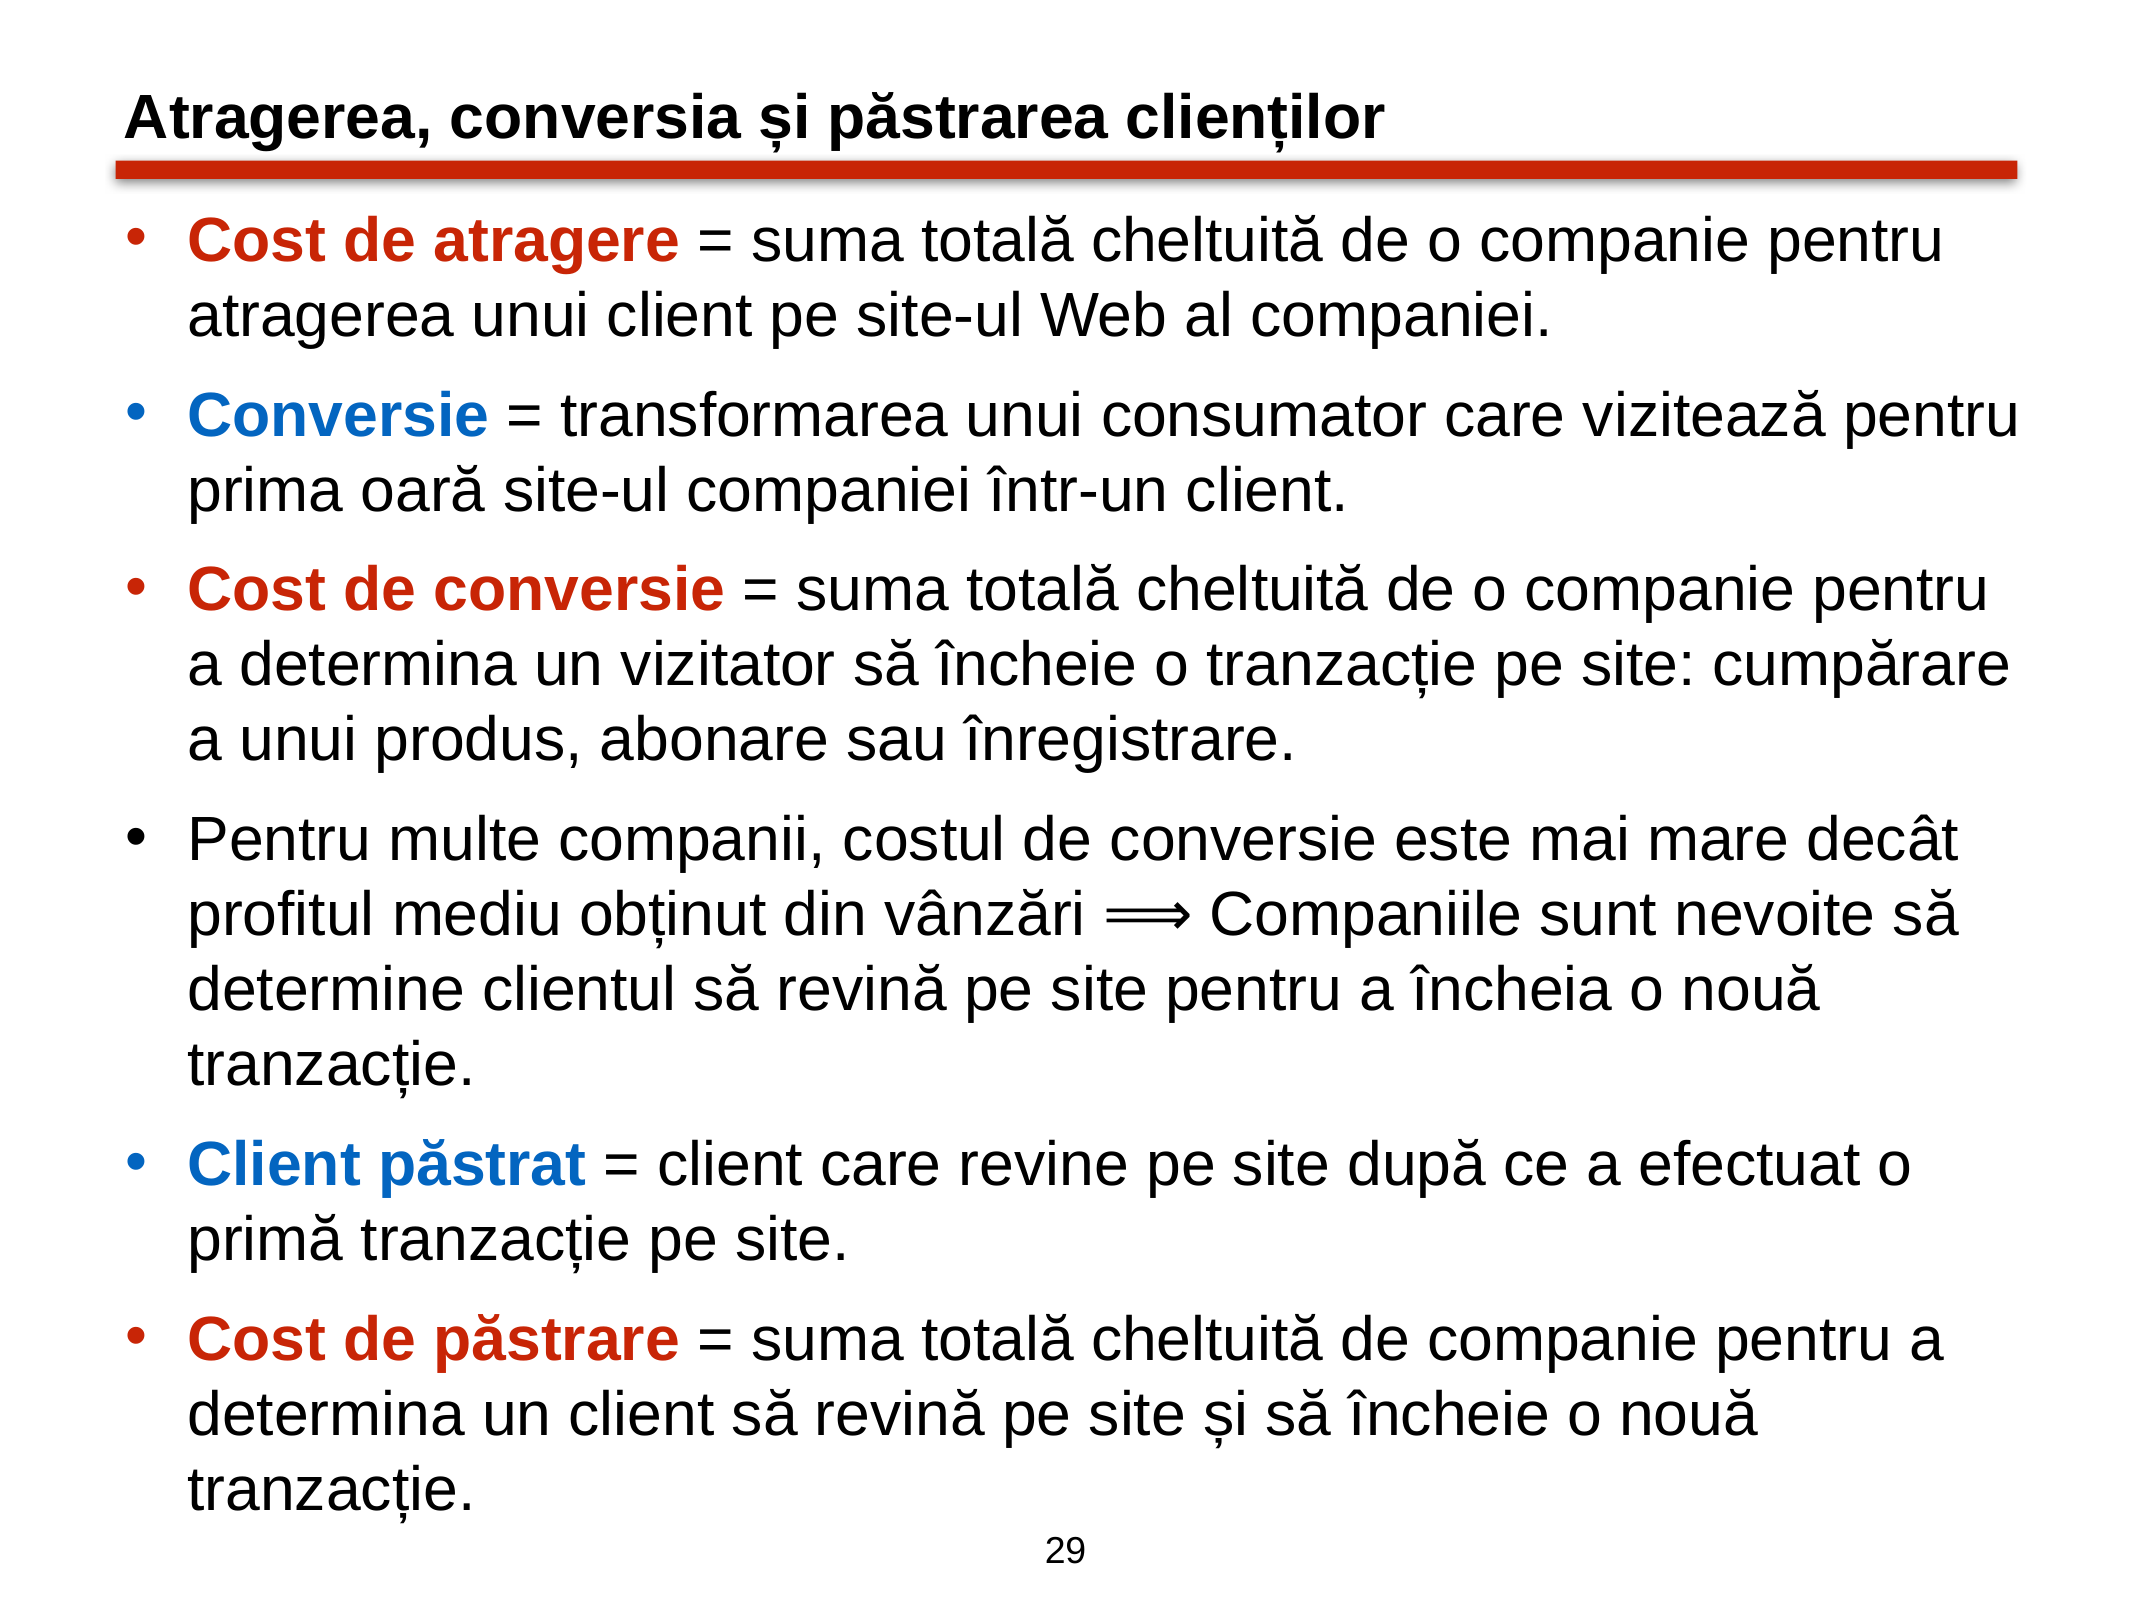

# Atragerea, conversia și păstrarea clienților

Cost de atragere = suma totală cheltuită de o companie pentru atragerea unui client pe site-ul Web al companiei.
Conversie = transformarea unui consumator care vizitează pentru prima oară site-ul companiei într-un client.
Cost de conversie = suma totală cheltuită de o companie pentru a determina un vizitator să încheie o tranzacție pe site: cumpărare a unui produs, abonare sau înregistrare.
Pentru multe companii, costul de conversie este mai mare decât profitul mediu obținut din vânzări ⟹ Companiile sunt nevoite să determine clientul să revină pe site pentru a încheia o nouă tranzacție.
Client păstrat = client care revine pe site după ce a efectuat o primă tranzacție pe site.
Cost de păstrare = suma totală cheltuită de companie pentru a determina un client să revină pe site și să încheie o nouă tranzacție.
29